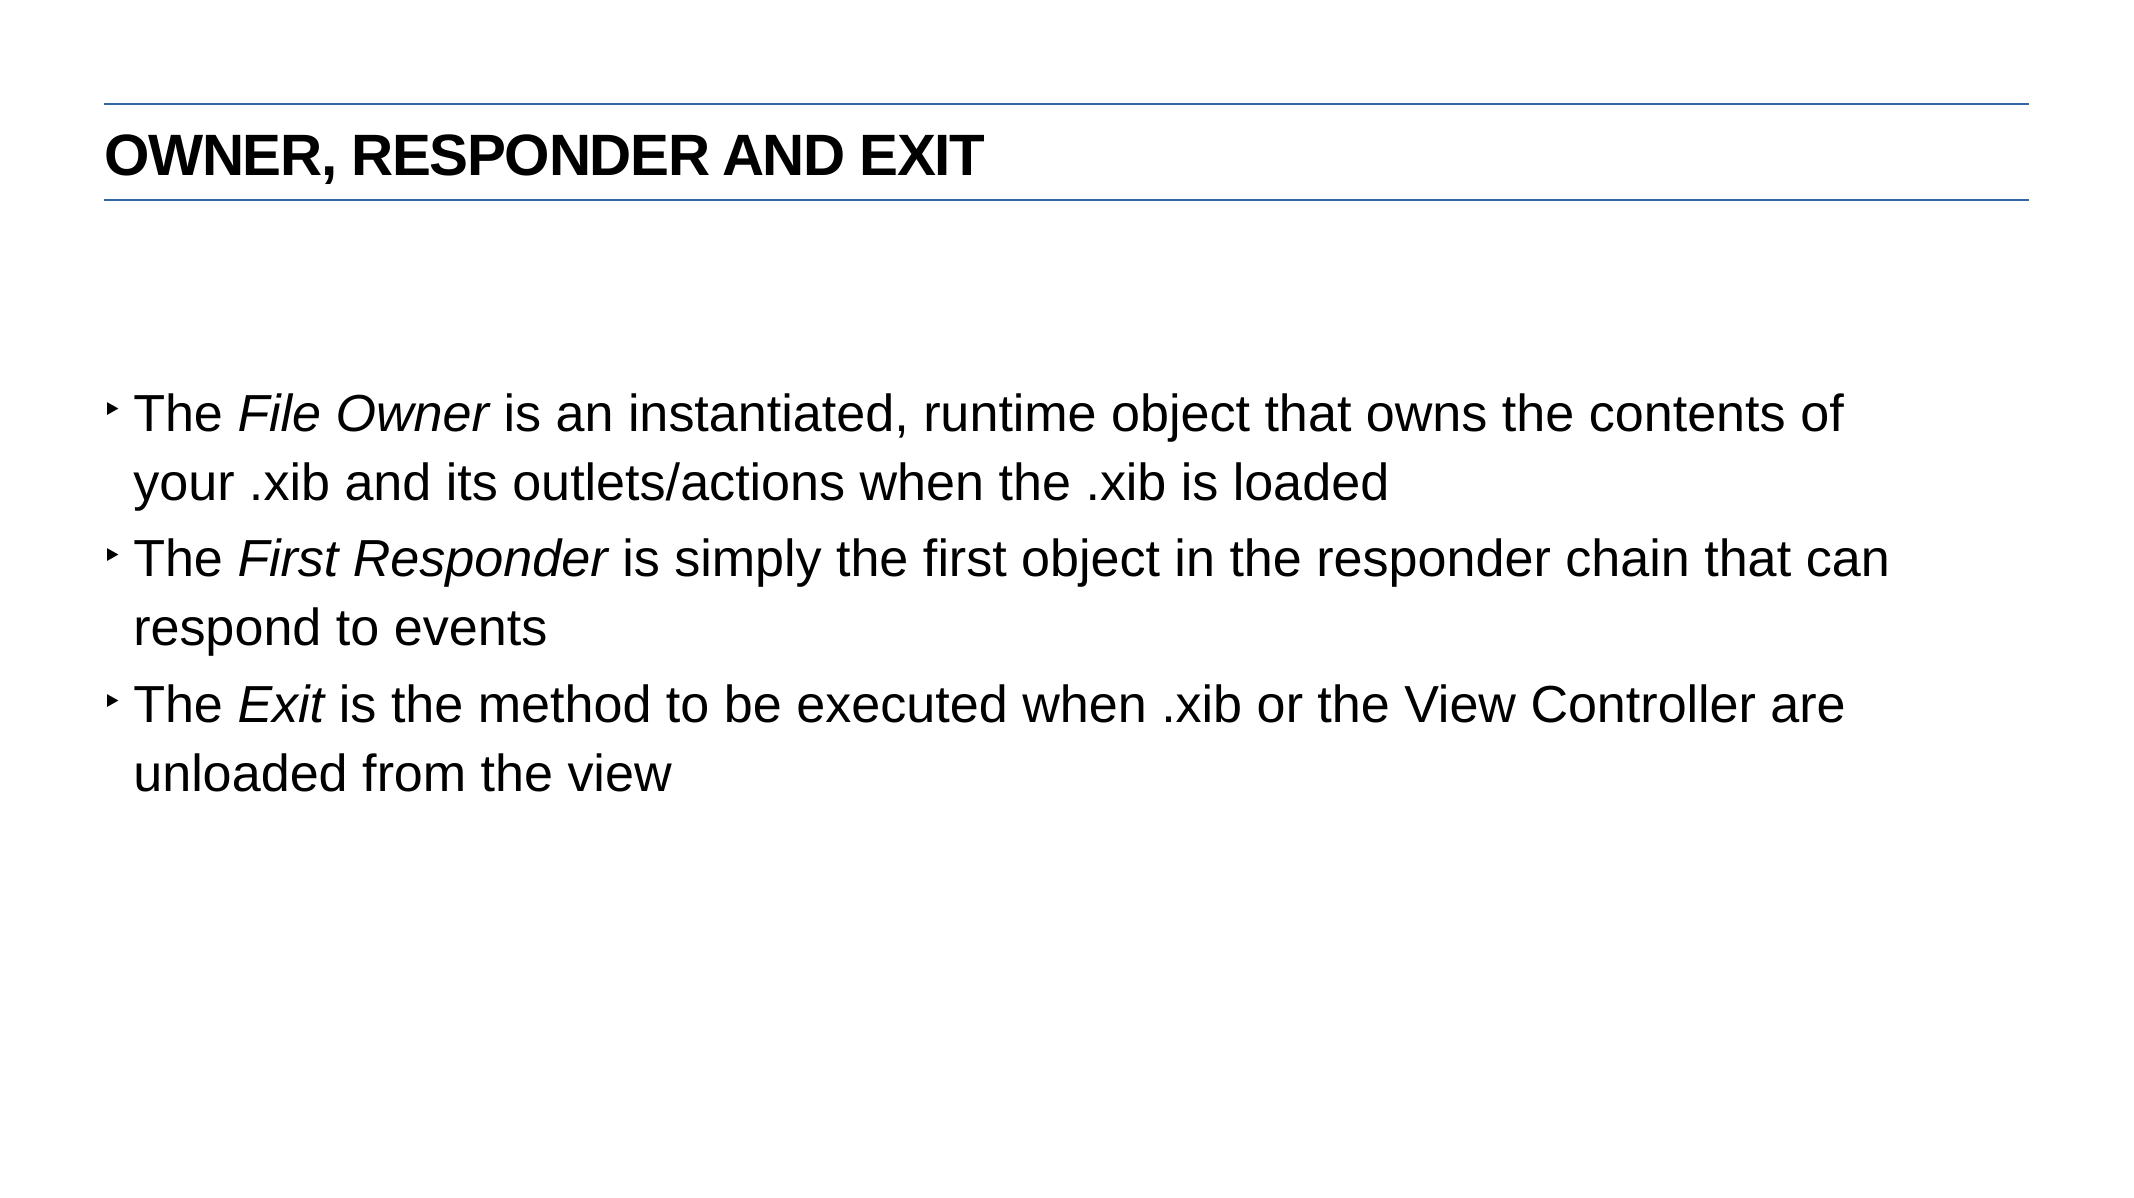

Owner, responder and exit

The File Owner is an instantiated, runtime object that owns the contents of your .xib and its outlets/actions when the .xib is loaded
The First Responder is simply the first object in the responder chain that can respond to events
The Exit is the method to be executed when .xib or the View Controller are unloaded from the view